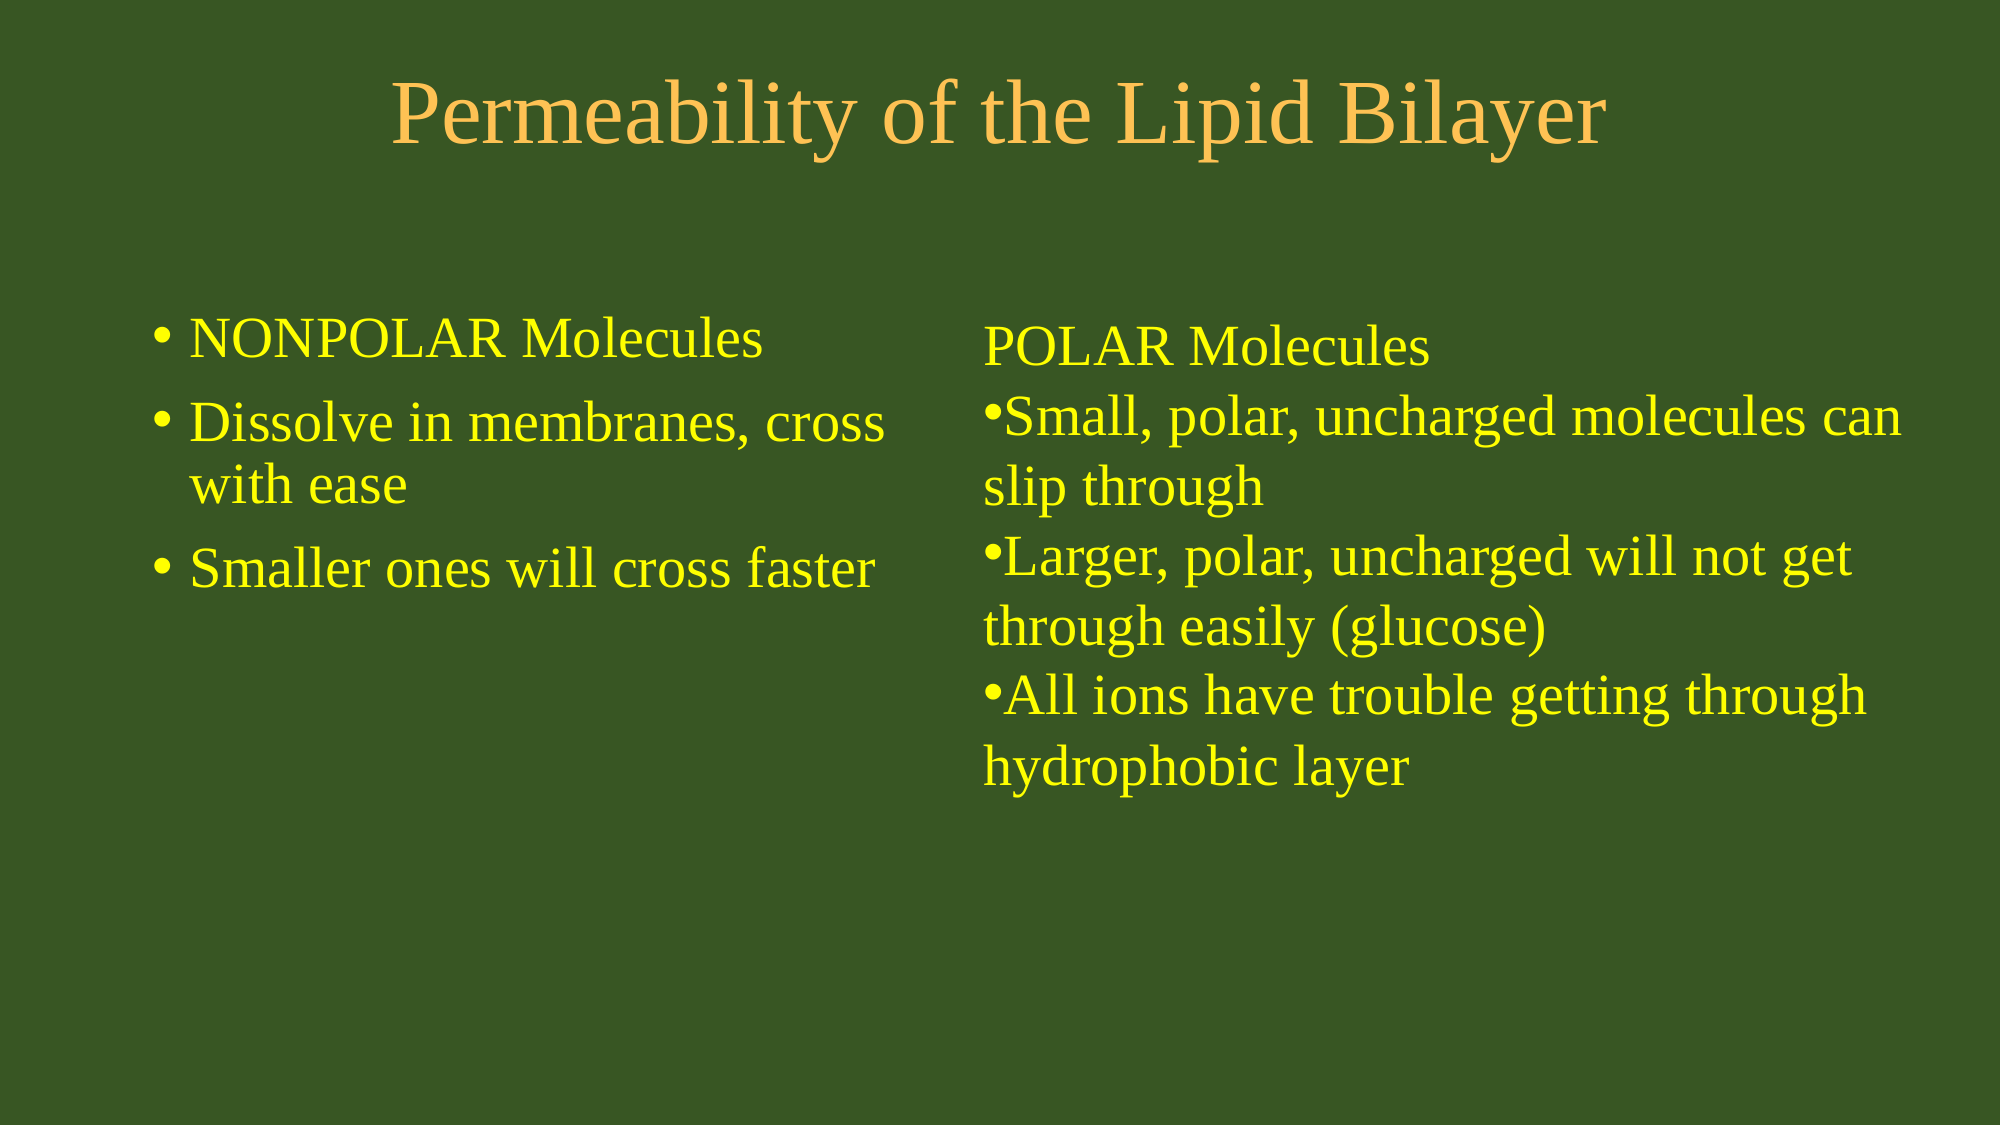

# Permeability of the Lipid Bilayer
NONPOLAR Molecules
Dissolve in membranes, cross with ease
Smaller ones will cross faster

POLAR Molecules
Small, polar, uncharged molecules can slip through
Larger, polar, uncharged will not get through easily (glucose)
All ions have trouble getting through hydrophobic layer